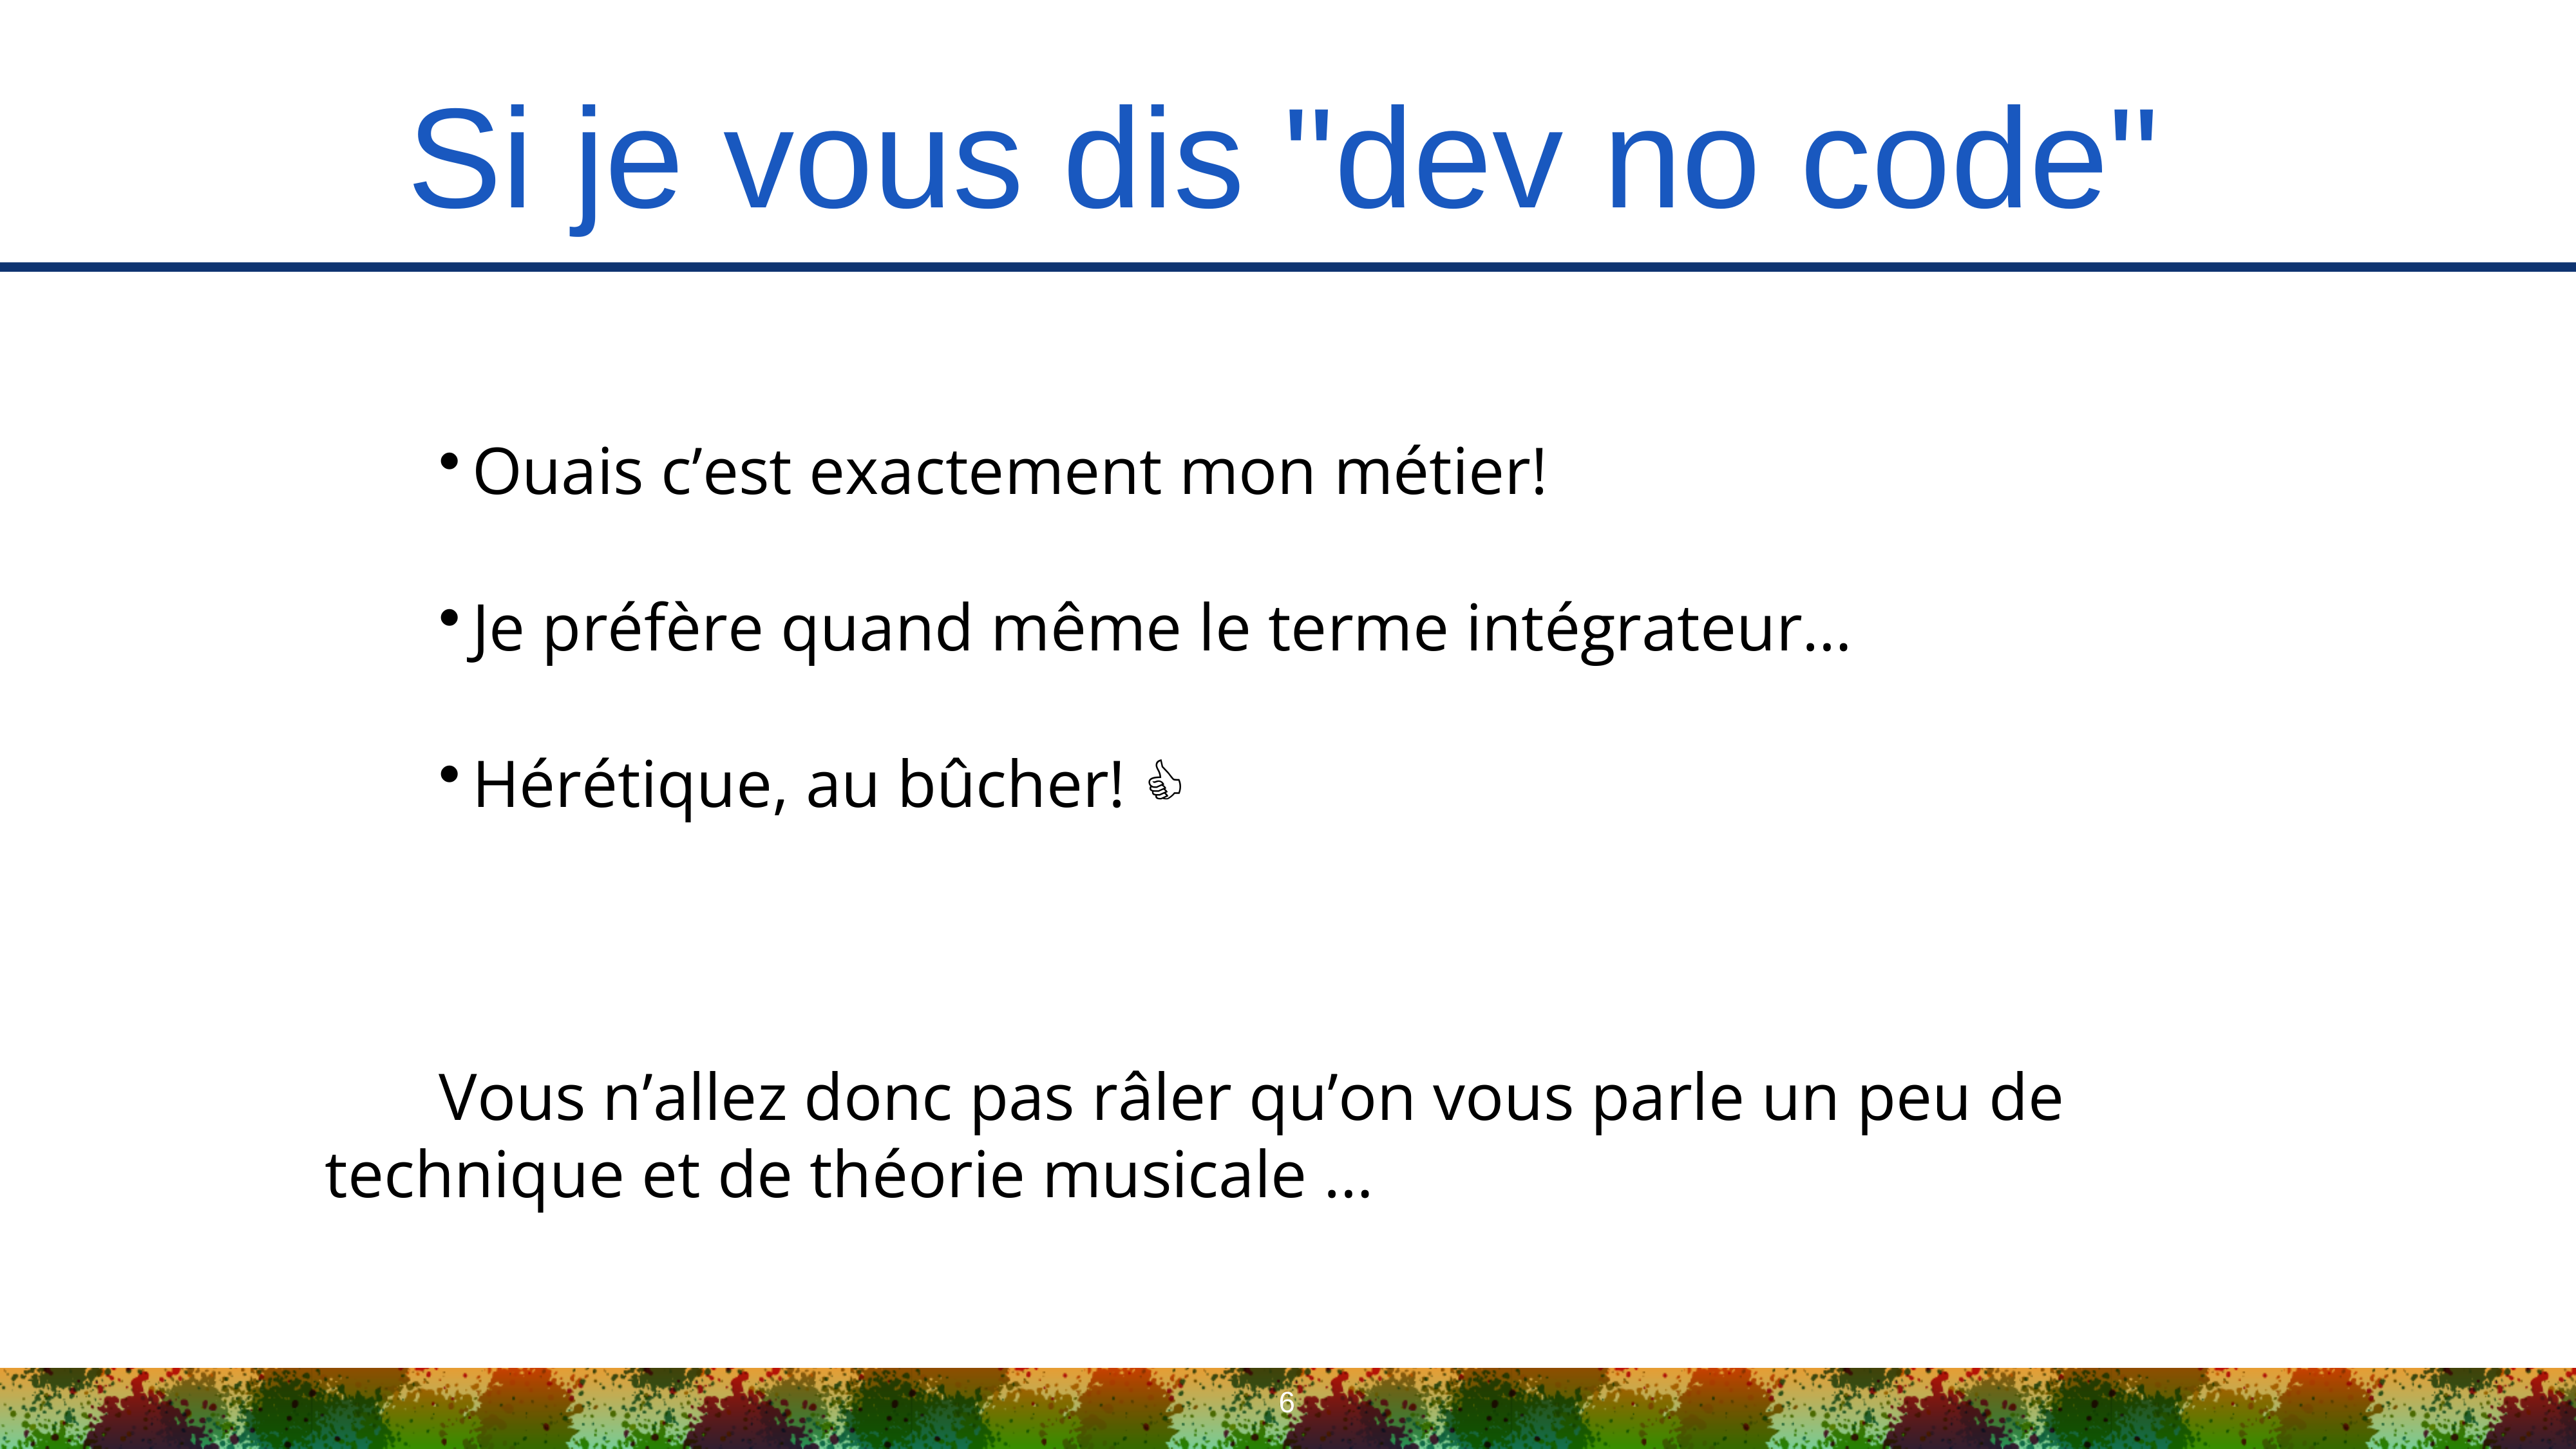

# Si je vous dis "dev no code"
Ouais c’est exactement mon métier!
Je préfère quand même le terme intégrateur…
Hérétique, au bûcher! 👍

Vous n’allez donc pas râler qu’on vous parle un peu de technique et de théorie musicale …
6